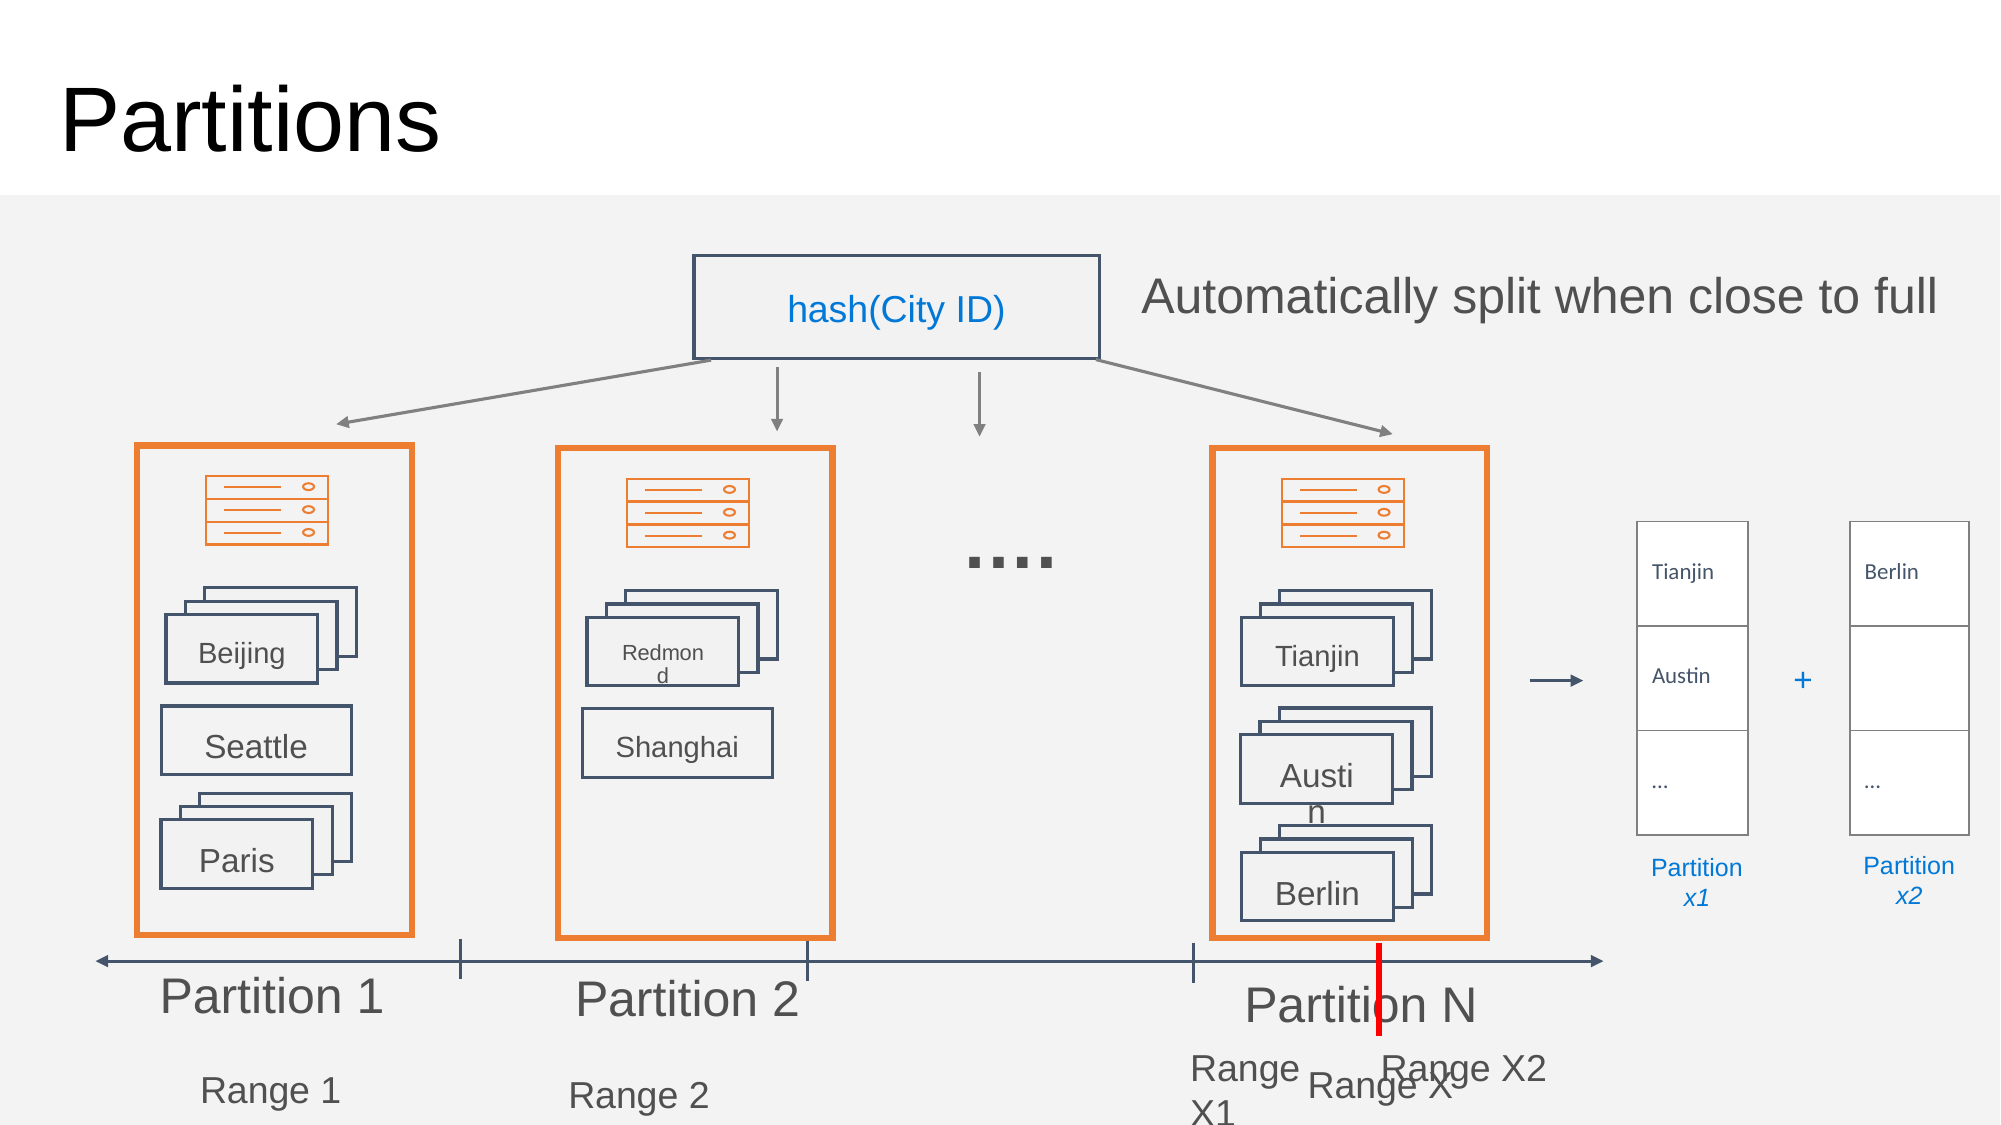

# Partitions
Automatically split when close to full
hash(City ID)

Beijing
Seattle

Paris

Redmond
Shanghai

Tianjin

Berlin

Austin
….
| Tianjin |
| --- |
| Austin |
| … |
| Berlin |
| --- |
|  |
| … |
+
Partition x2
Partition x1
Partition 1
Partition 2
Partition N
Range X1
Range X2
Range X
Range 1
Range 2